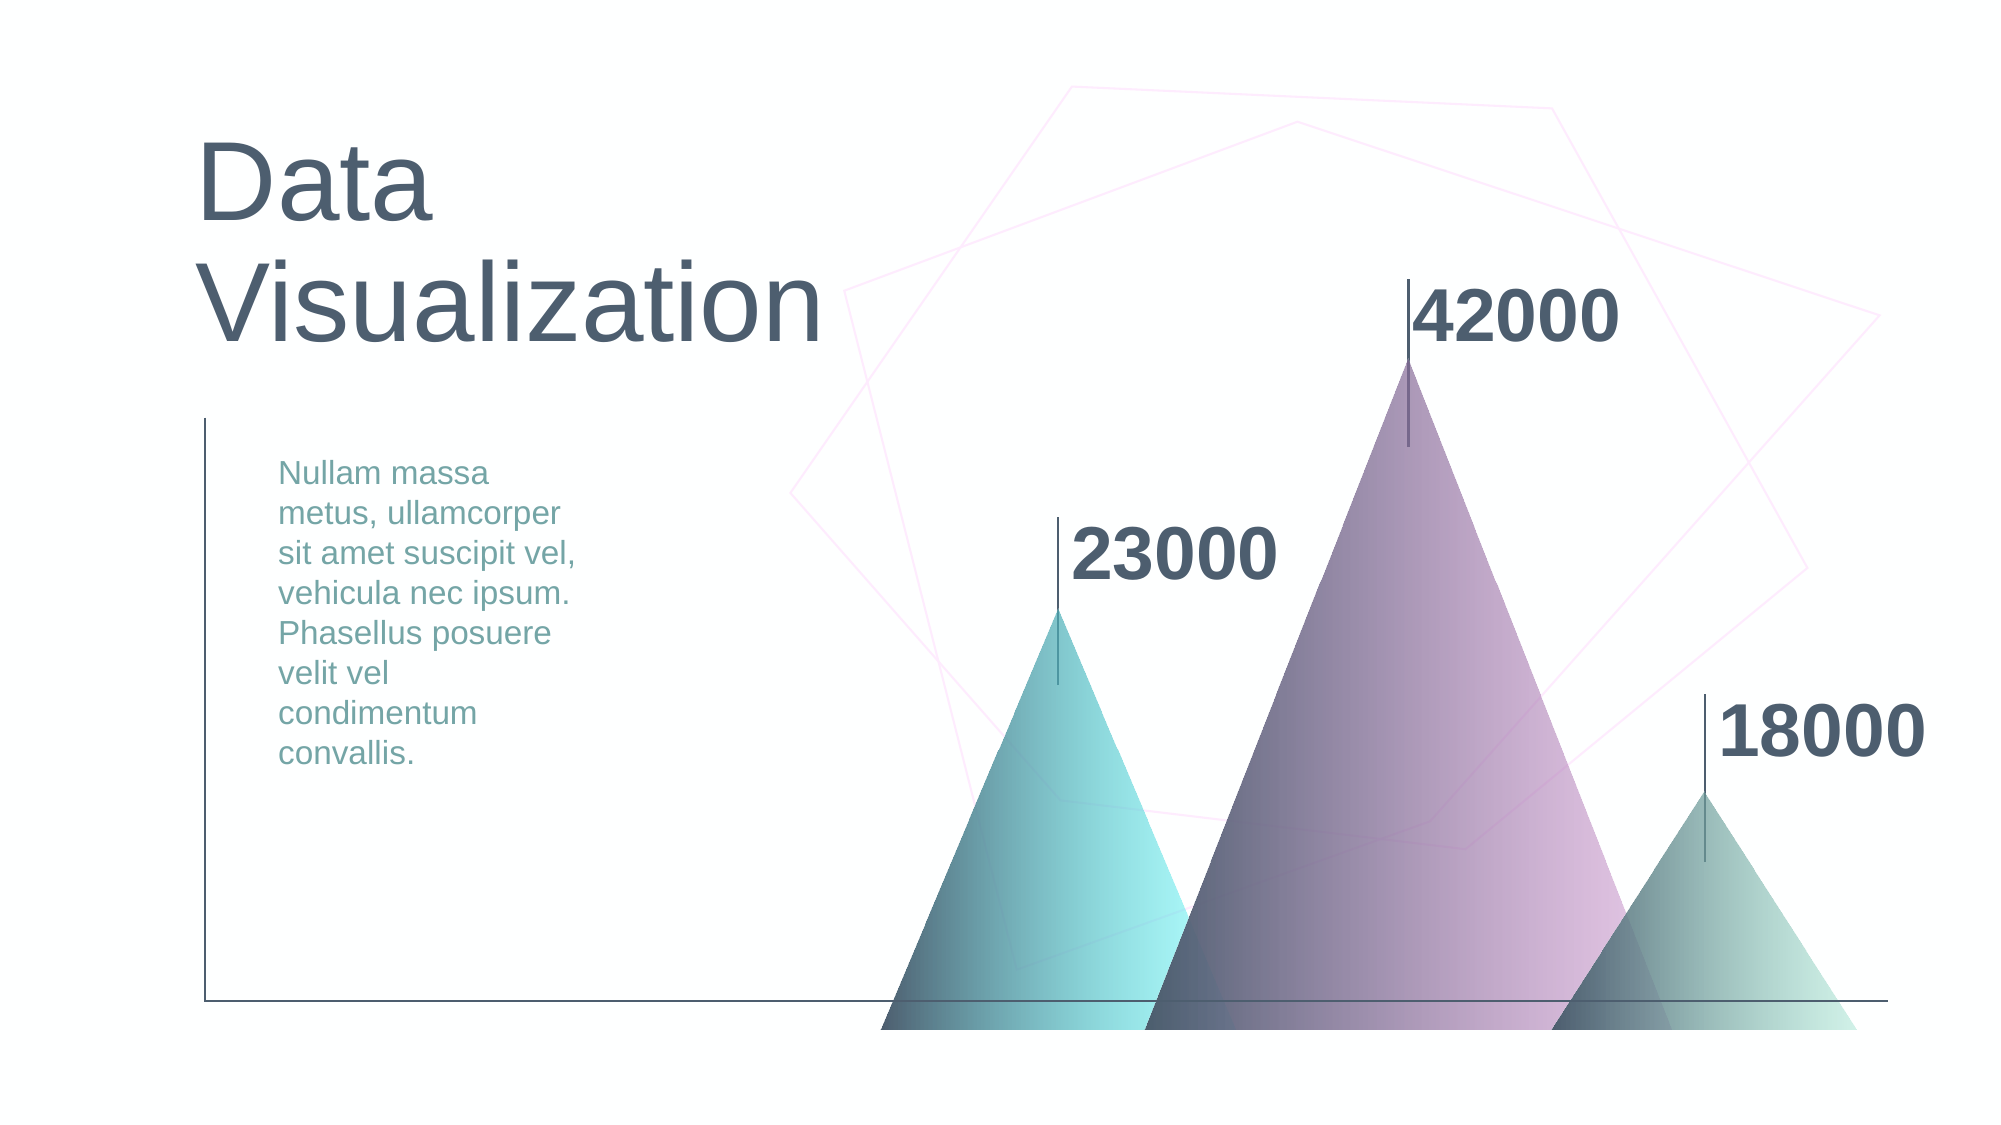

Data Visualization
42000

Nullam massa metus, ullamcorper sit amet suscipit vel, vehicula nec ipsum. Phasellus posuere velit vel condimentum convallis.
23000

18000